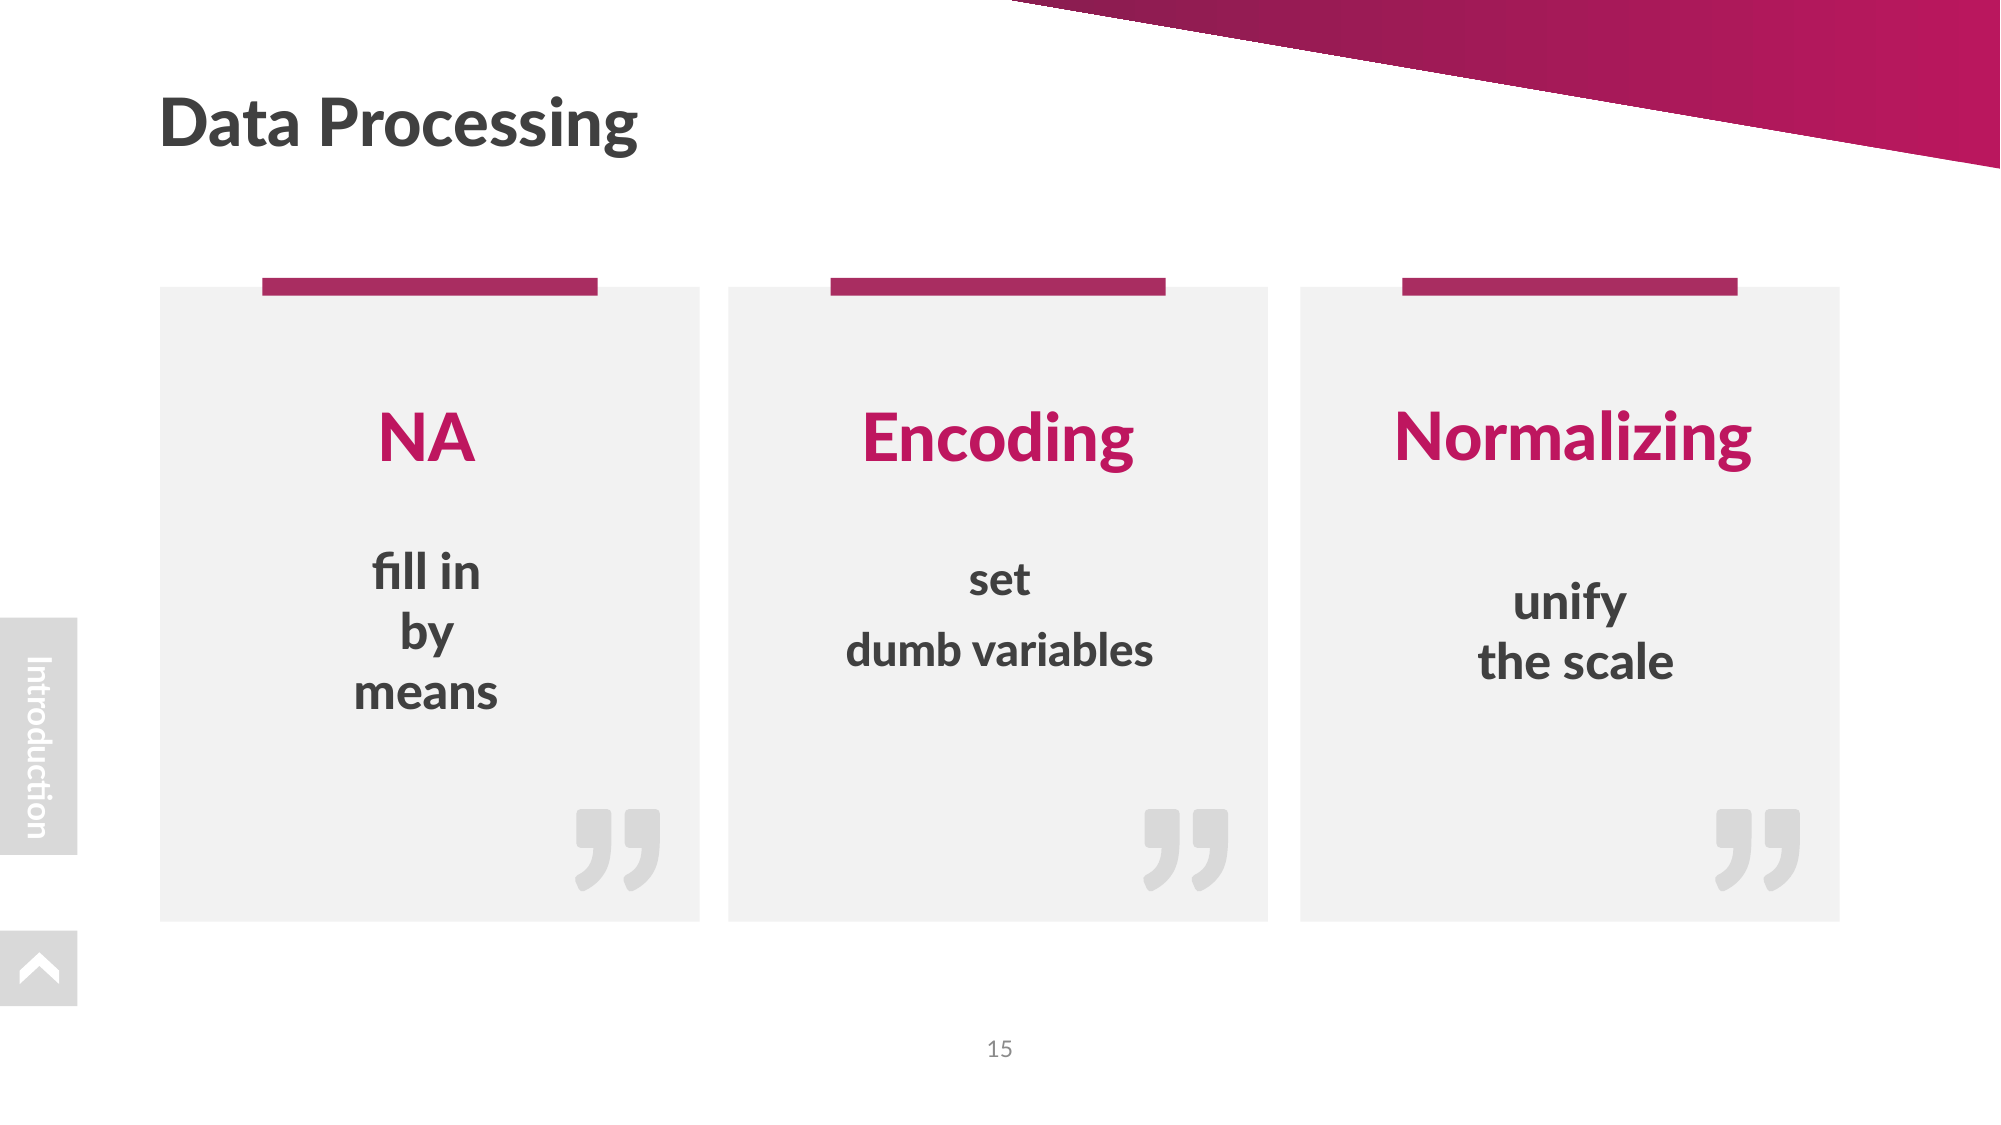

Data Processing

NA
fill in by means

Encoding
set
dumb variables

Normalizing
unify
 the scale

Introduction
15